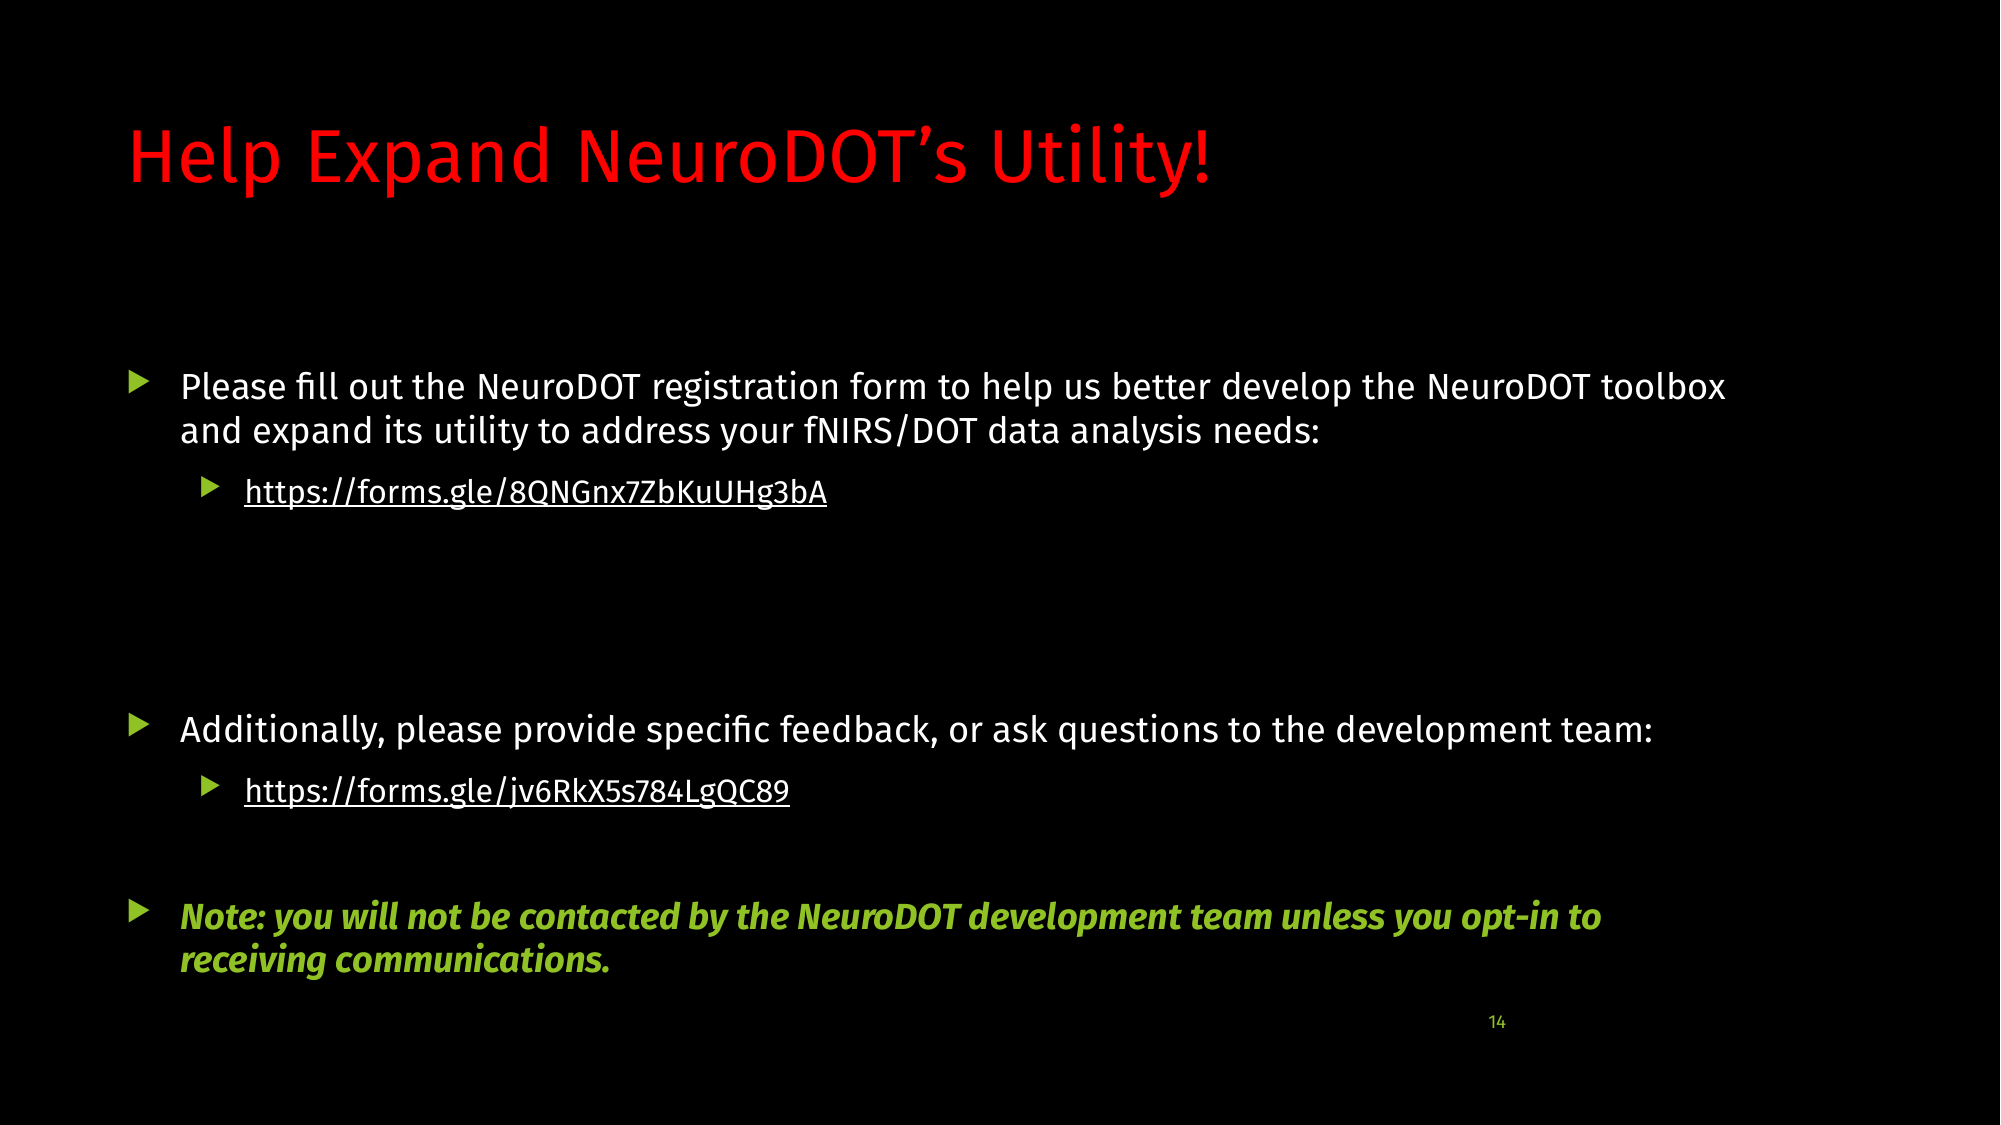

# Help Expand NeuroDOT’s Utility!
Please fill out the NeuroDOT registration form to help us better develop the NeuroDOT toolbox and expand its utility to address your fNIRS/DOT data analysis needs:
https://forms.gle/8QNGnx7ZbKuUHg3bA

Additionally, please provide specific feedback, or ask questions to the development team:
https://forms.gle/jv6RkX5s784LgQC89

Note: you will not be contacted by the NeuroDOT development team unless you opt-in to receiving communications.
14